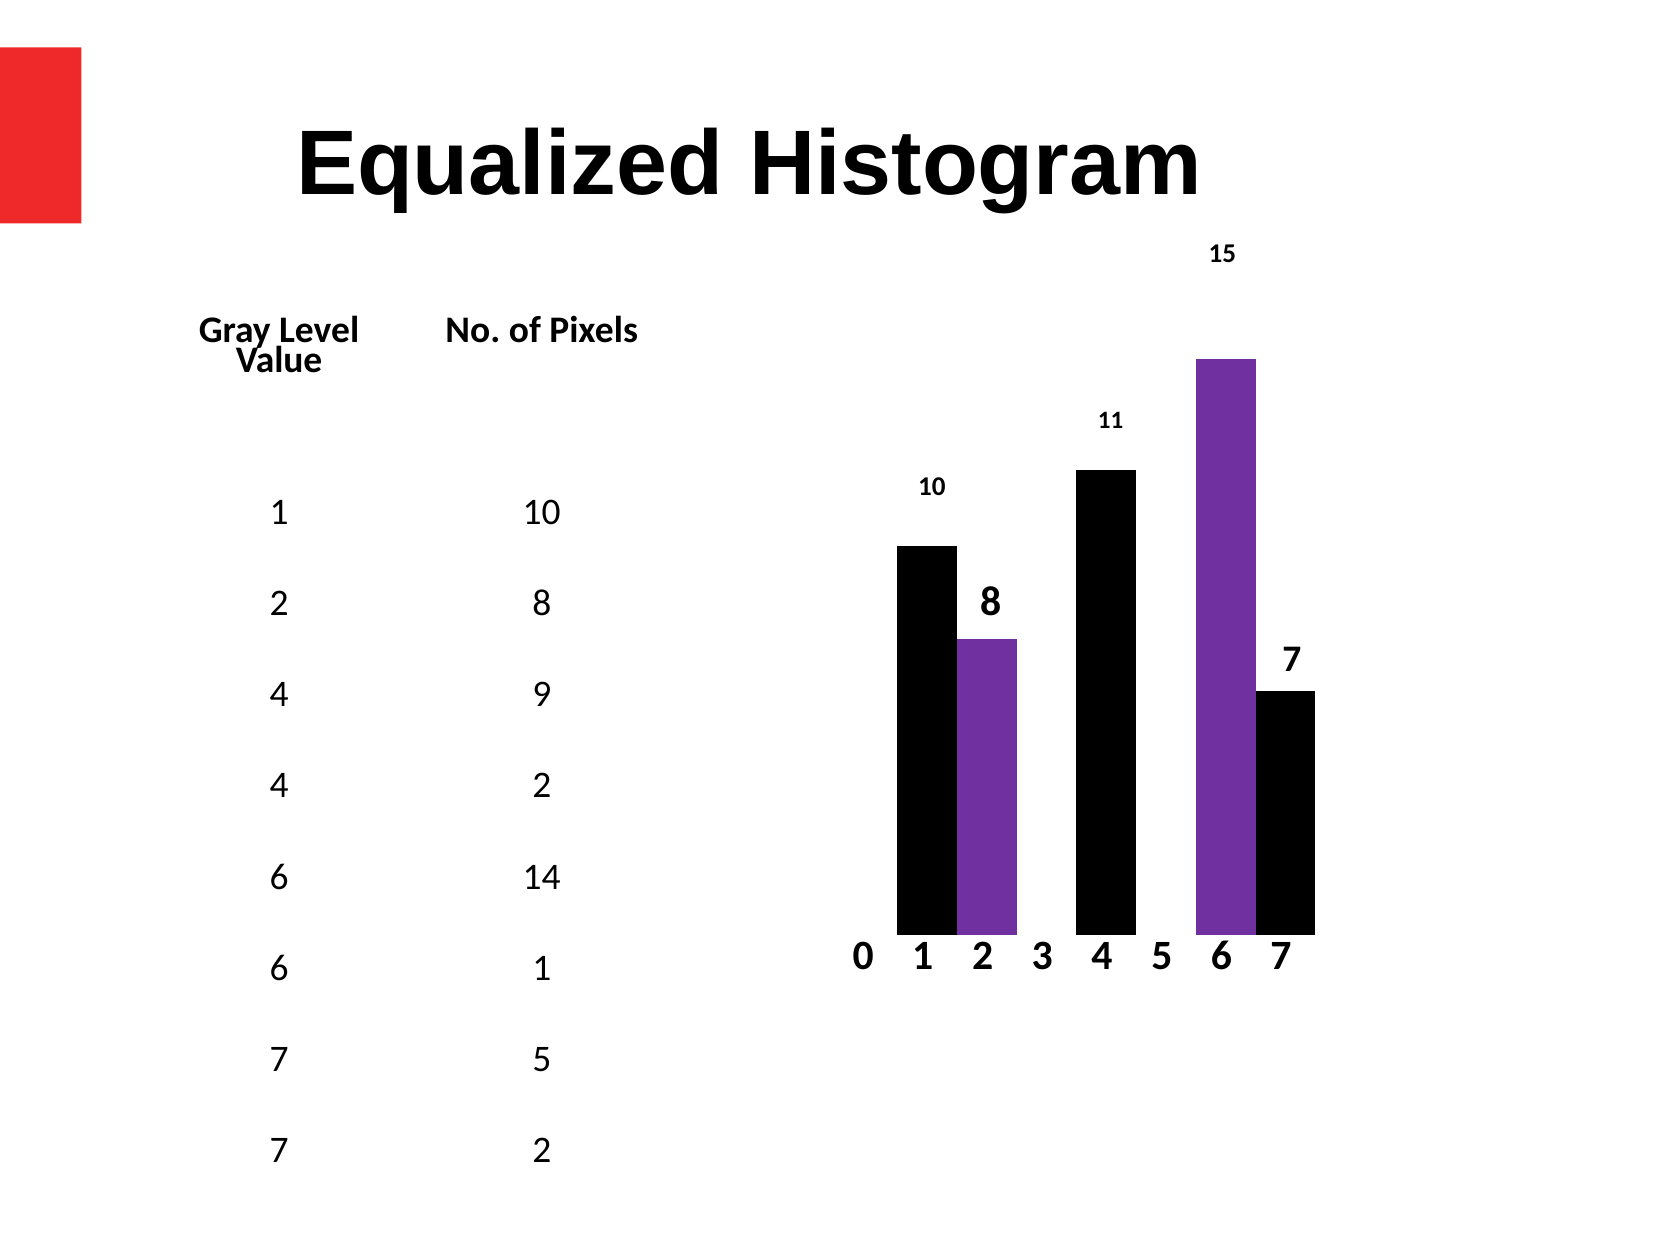

Equalized Histogram
| 15 |  |
| --- | --- |
| Gray Level Value | No. of Pixels |
| --- | --- |
| 1 | 10 |
| 2 | 8 |
| 4 | 9 |
| 4 | 2 |
| 6 | 14 |
| 6 | 1 |
| 7 | 5 |
| 7 | 2 |
|  |  |  |  |  |  |  |  |  |
| --- | --- | --- | --- | --- | --- | --- | --- | --- |
|  |  |  |  |  |  |  |  |  |
|  |  |  |  | 11 |  |  |  |  |
|  | 10 |  |  |  |  |  |  |  |
|  |  |  |  |  |  |  |  |  |
|  |  | 8 |  |  |  |  |  |  |
|  |  |  |  |  |  |  | 7 |  |
|  |  |  |  |  |  |  |  |  |
|  |  |  |  |  |  |  |  |  |
|  |  |  |  |  |  |  |  |  |
|  |  |  |  |  |  |  |  |  |
|  |  |  |  |  |  |  |  |  |
|  |  |  |  |  |  |  |  |  |
|  |  |  |  |  |  |  |  |  |
| 0 | 1 | 2 | 3 | 4 | 5 | 6 | 7 |  |